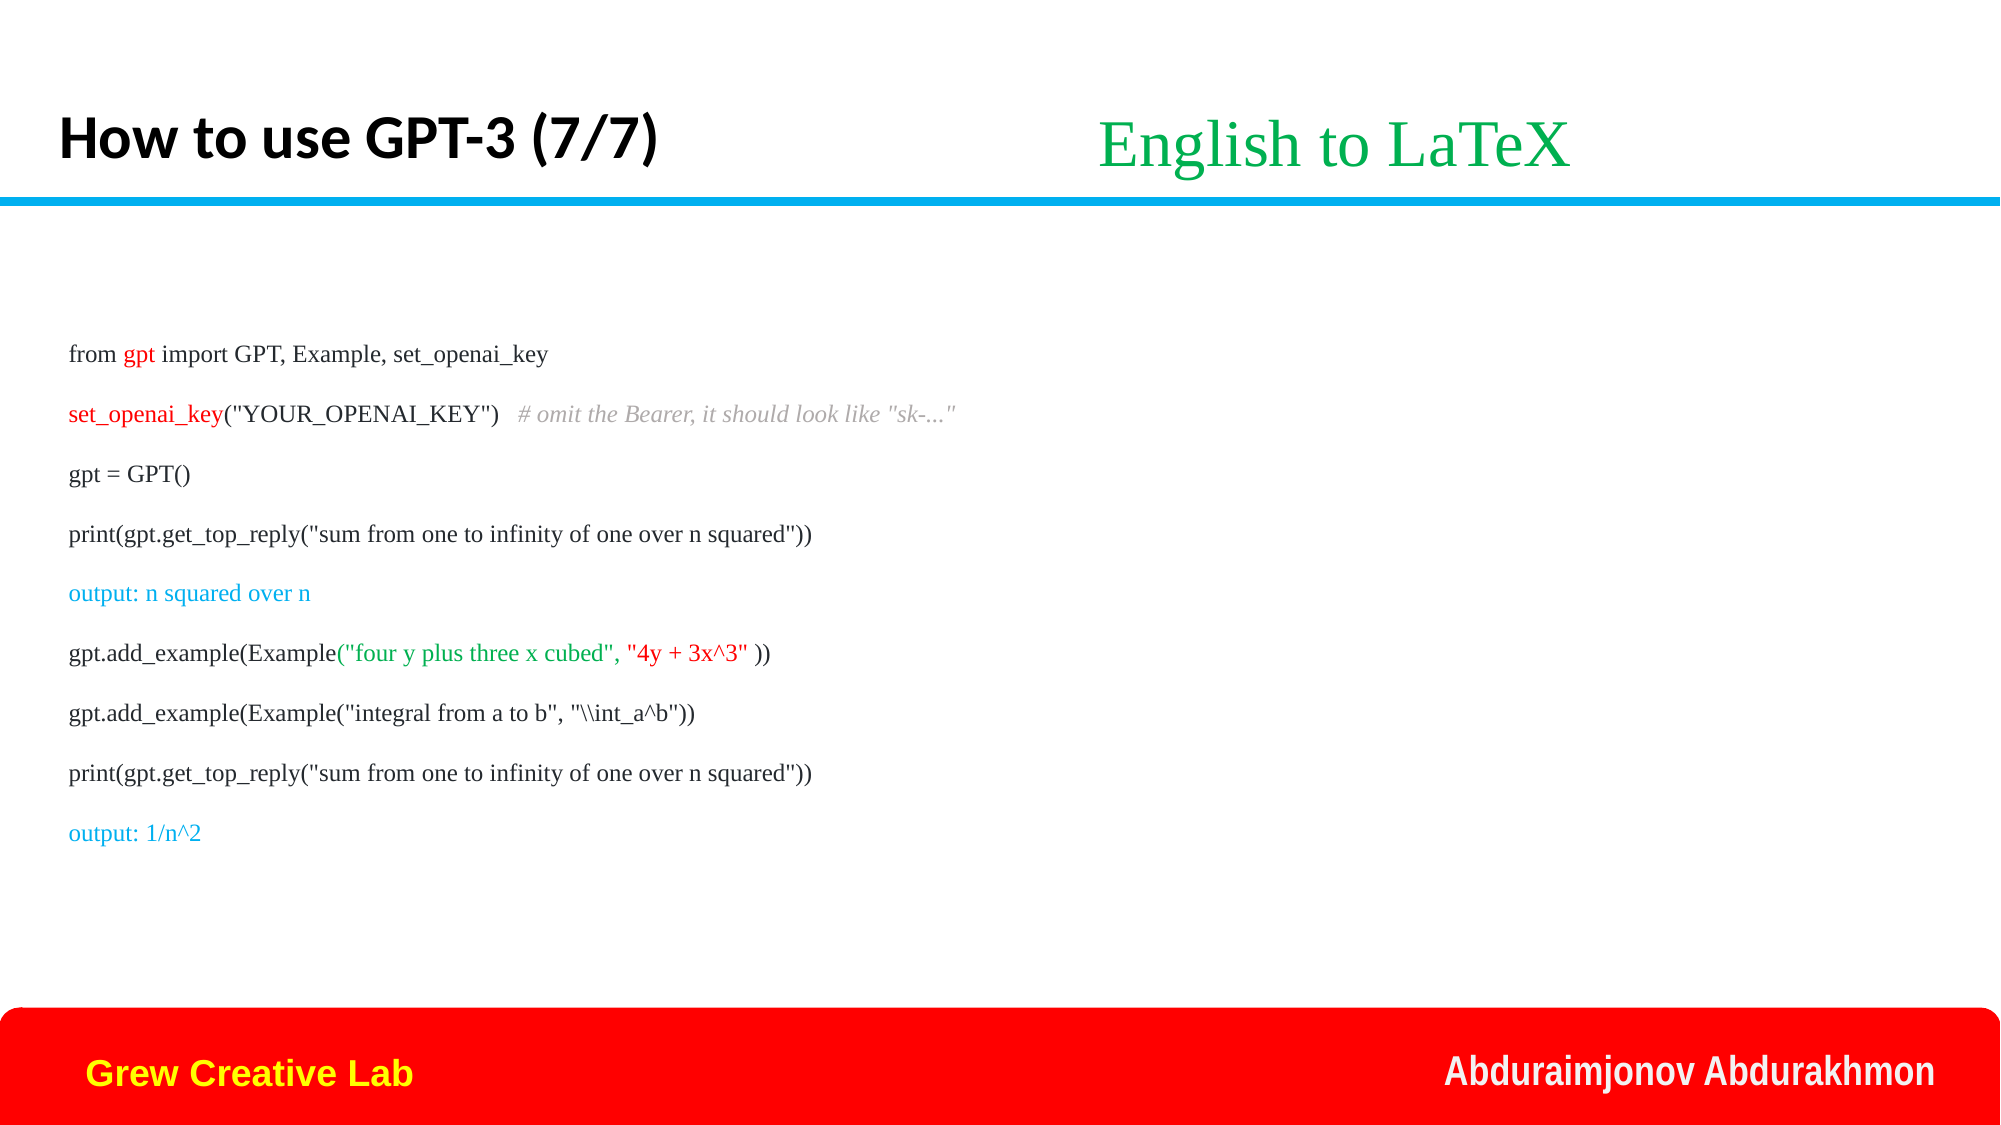

How to use GPT-3 (7/7)
English to LaTeX

from gpt import GPT, Example, set_openai_key

set_openai_key("YOUR_OPENAI_KEY")   # omit the Bearer, it should look like "sk-..."

gpt = GPT()

print(gpt.get_top_reply("sum from one to infinity of one over n squared"))

output: n squared over n

gpt.add_example(Example("four y plus three x cubed", "4y + 3x^3" ))

gpt.add_example(Example("integral from a to b", "\\int_a^b"))

print(gpt.get_top_reply("sum from one to infinity of one over n squared"))

output: 1/n^2

Grew Creative Lab
Abduraimjonov Abdurakhmon
Grew Creative Lab